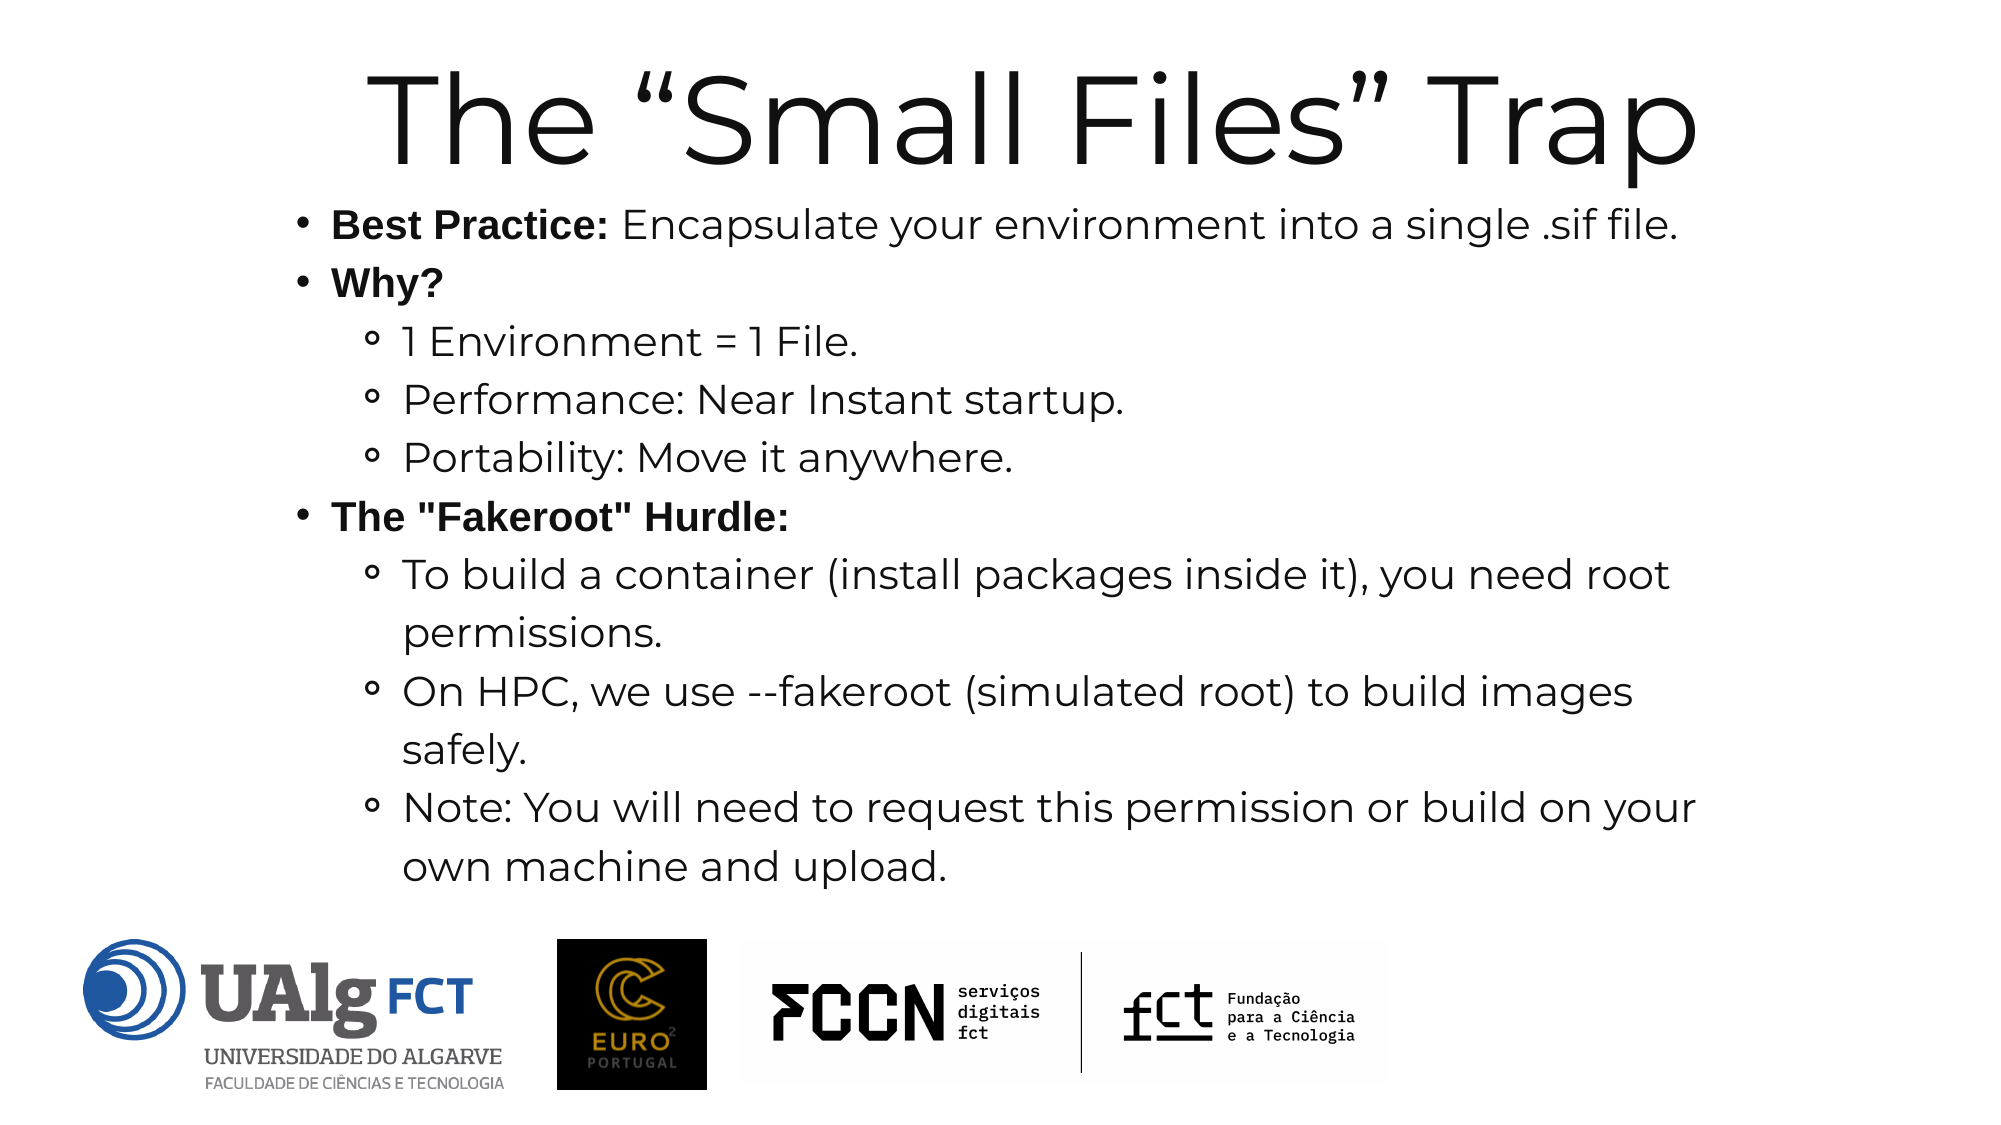

The “Small Files” Trap
Best Practice: Encapsulate your environment into a single .sif file.
Why?
1 Environment = 1 File.
Performance: Near Instant startup.
Portability: Move it anywhere.
The "Fakeroot" Hurdle:
To build a container (install packages inside it), you need root permissions.
On HPC, we use --fakeroot (simulated root) to build images safely.
Note: You will need to request this permission or build on your own machine and upload.